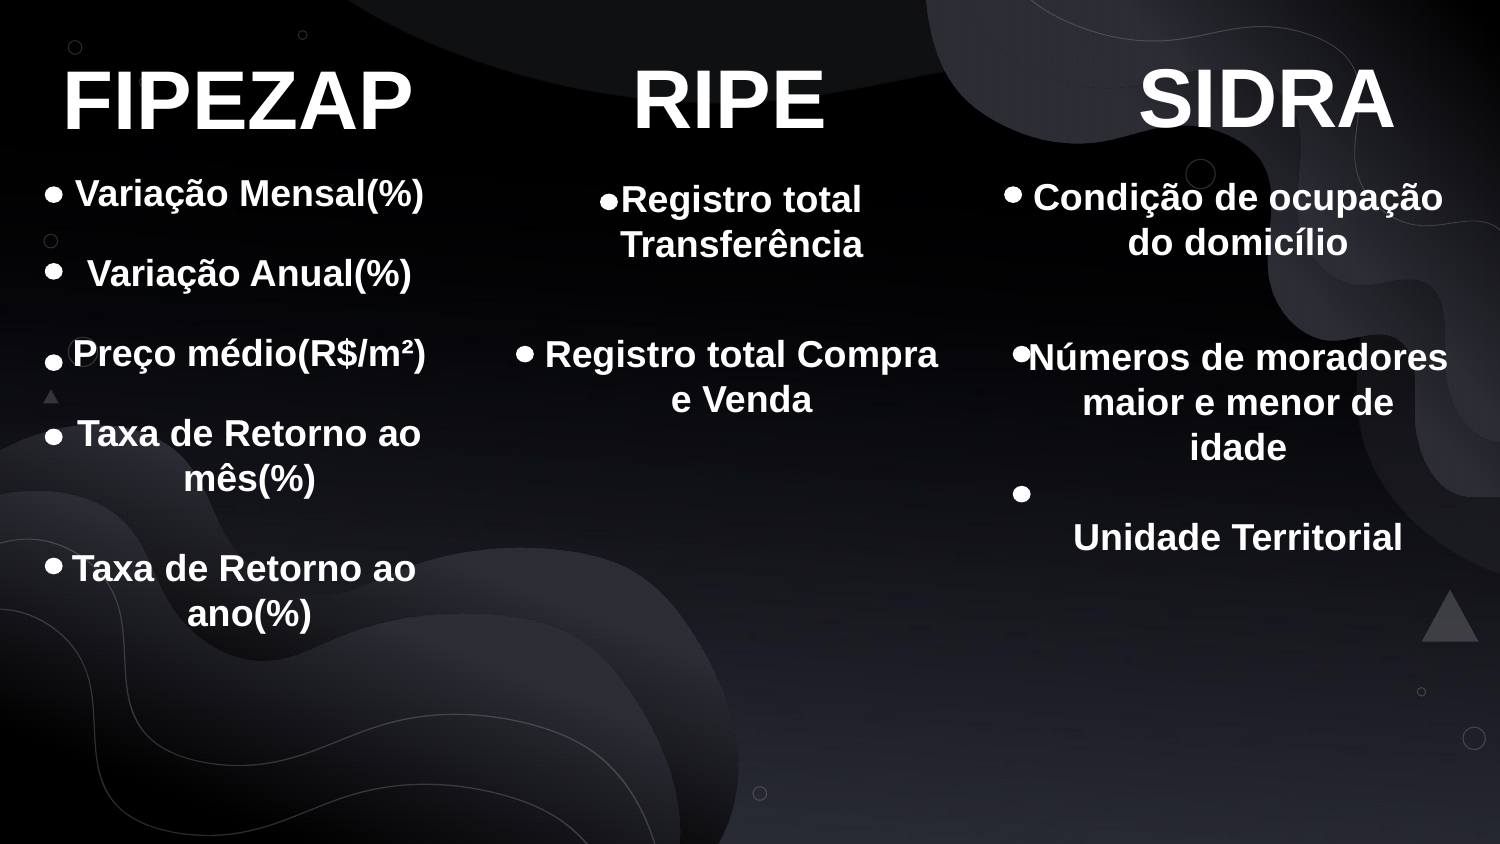

SIDRA
# FIPEZAP
RIPE
Variação Mensal(%)

Variação Anual(%)

Preço médio(R$/m²)

Taxa de Retorno ao mês(%)

Taxa de Retorno ao
ano(%)

Condição de ocupação do domicílio

Números de moradores maior e menor de idade

Unidade Territorial

Registro total Transferência

Registro total Compra e Venda